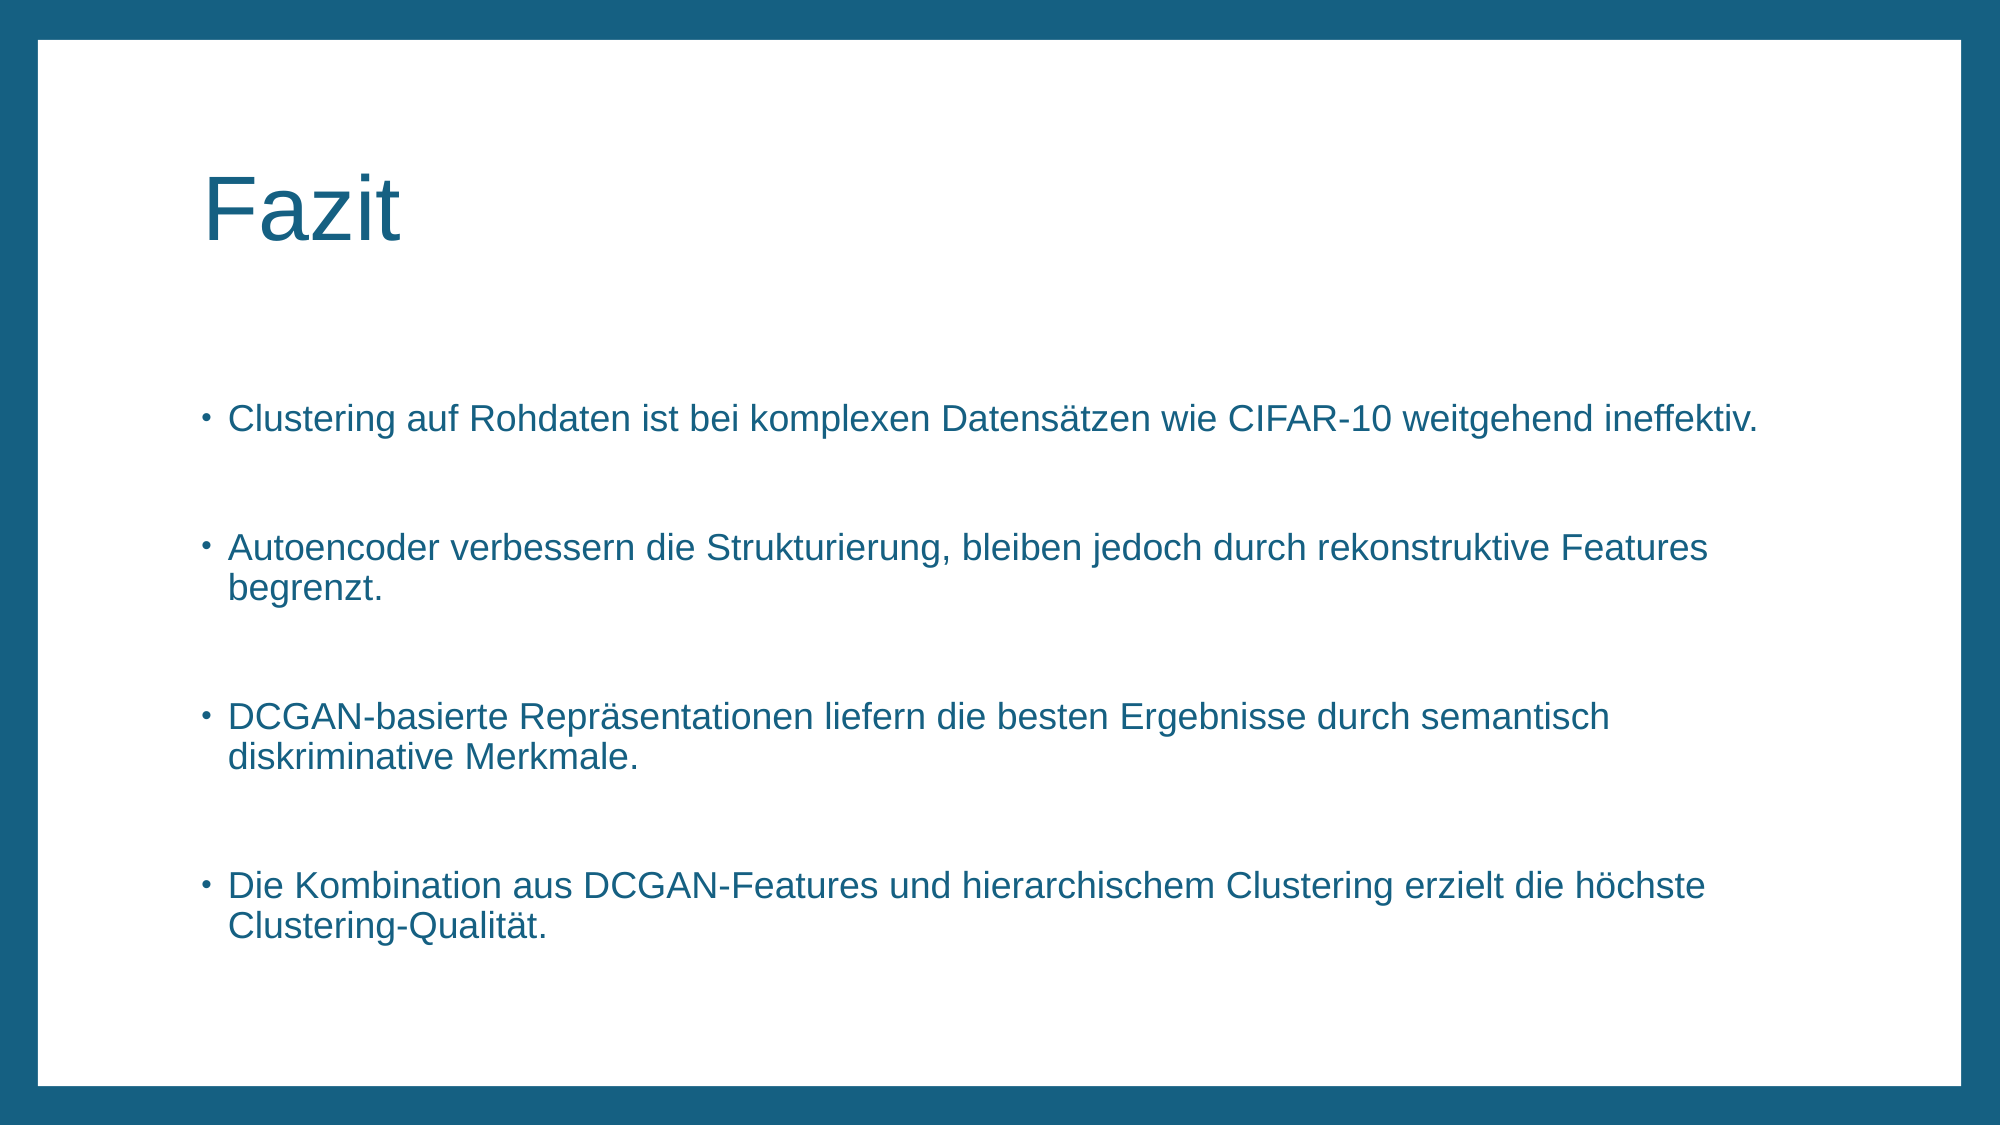

# Fazit

Clustering auf Rohdaten ist bei komplexen Datensätzen wie CIFAR-10 weitgehend ineffektiv.

Autoencoder verbessern die Strukturierung, bleiben jedoch durch rekonstruktive Features begrenzt.

DCGAN-basierte Repräsentationen liefern die besten Ergebnisse durch semantisch diskriminative Merkmale.

Die Kombination aus DCGAN-Features und hierarchischem Clustering erzielt die höchste Clustering-Qualität.